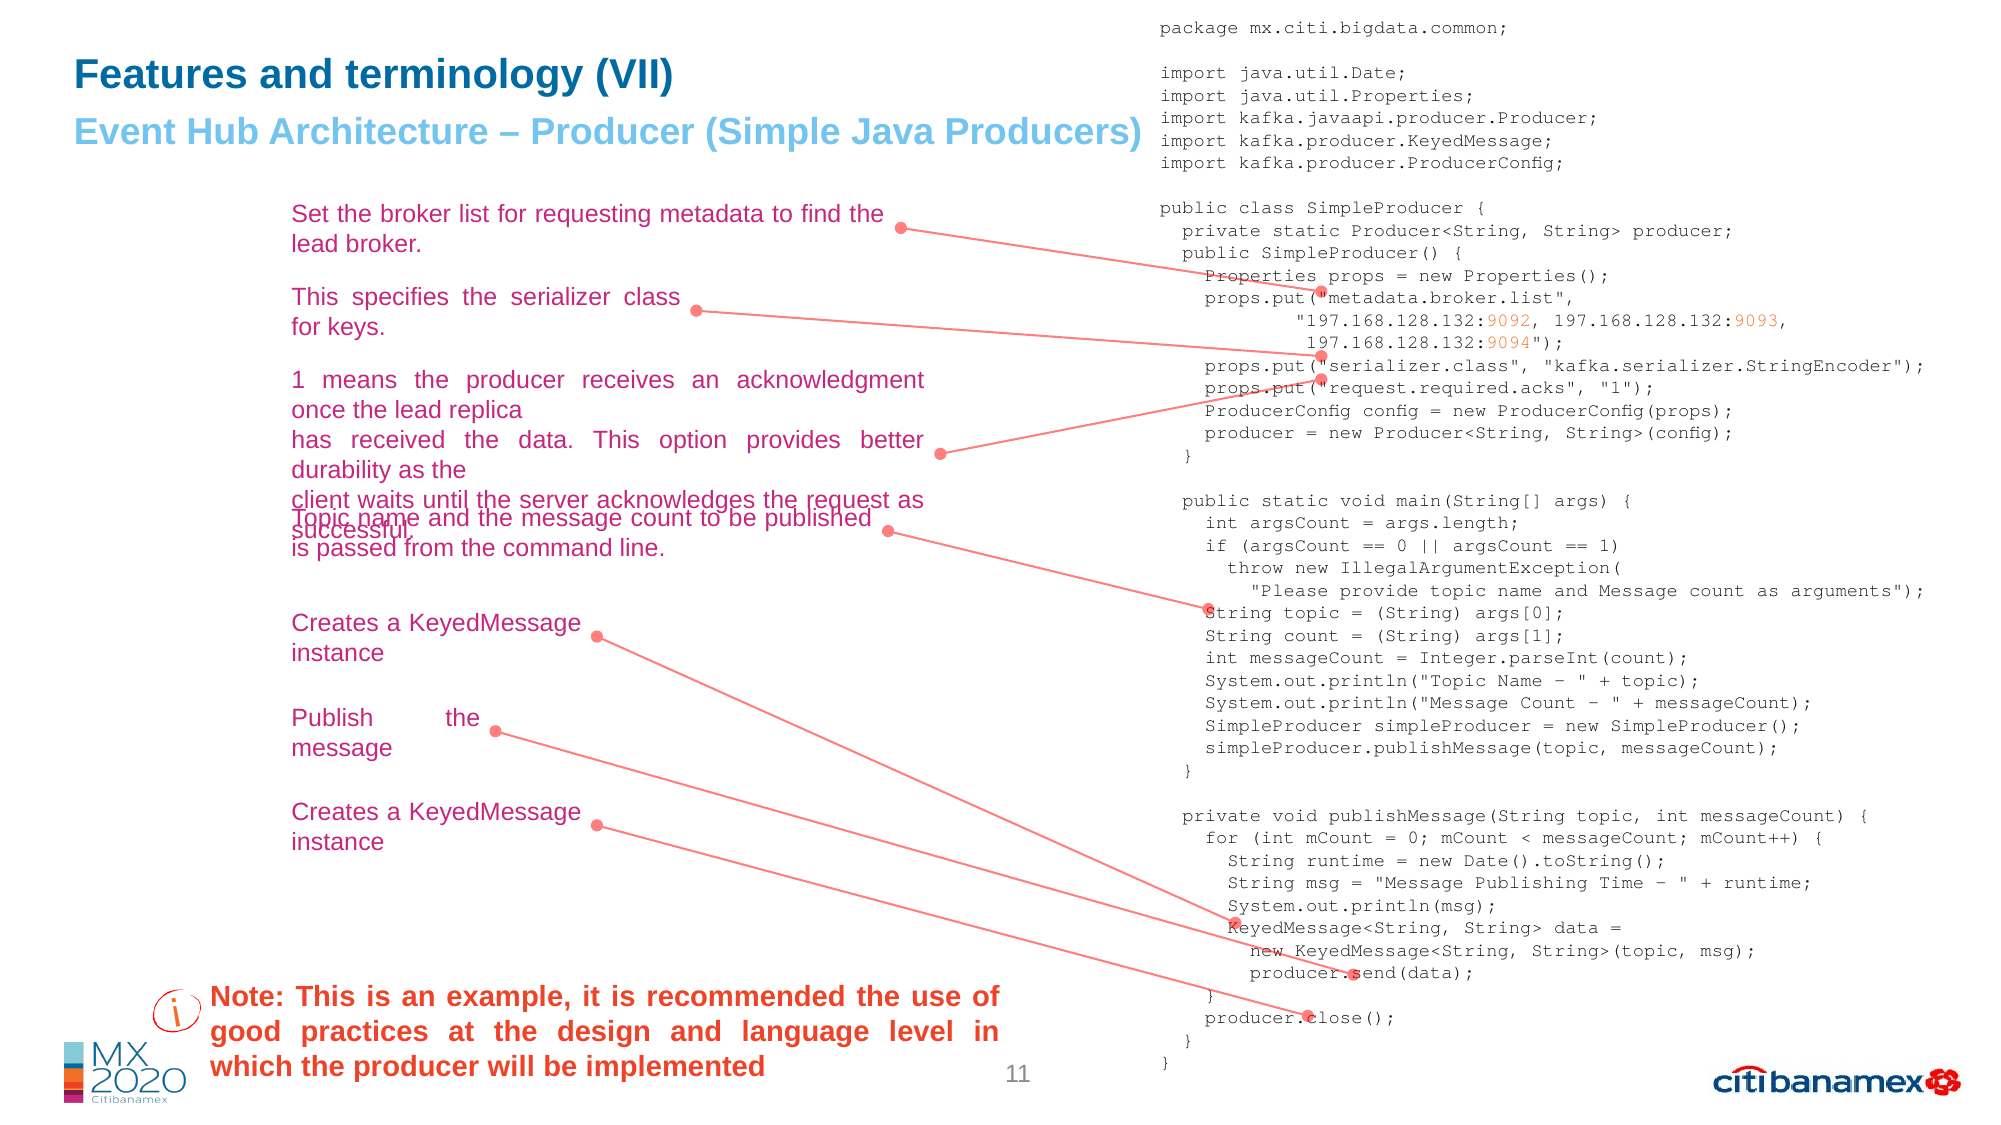

package mx.citi.bigdata.common;

import java.util.Date;
import java.util.Properties;
import kafka.javaapi.producer.Producer;
import kafka.producer.KeyedMessage;
import kafka.producer.ProducerConfig;

public class SimpleProducer {
  private static Producer<String, String> producer;
  public SimpleProducer() {
    Properties props = new Properties();
    props.put("metadata.broker.list",
            "197.168.128.132:9092, 197.168.128.132:9093,
             197.168.128.132:9094");
    props.put("serializer.class", "kafka.serializer.StringEncoder");
    props.put("request.required.acks", "1");
    ProducerConfig config = new ProducerConfig(props);
    producer = new Producer<String, String>(config);
  }

  public static void main(String[] args) {
    int argsCount = args.length;
    if (argsCount == 0 || argsCount == 1)
      throw new IllegalArgumentException(
        "Please provide topic name and Message count as arguments");
    String topic = (String) args[0];
    String count = (String) args[1];
    int messageCount = Integer.parseInt(count);
    System.out.println("Topic Name - " + topic);
    System.out.println("Message Count - " + messageCount);
    SimpleProducer simpleProducer = new SimpleProducer();
    simpleProducer.publishMessage(topic, messageCount);
  }

  private void publishMessage(String topic, int messageCount) {
    for (int mCount = 0; mCount < messageCount; mCount++) {
      String runtime = new Date().toString();
      String msg = "Message Publishing Time - " + runtime;
      System.out.println(msg);
      KeyedMessage<String, String> data =
        new KeyedMessage<String, String>(topic, msg);
        producer.send(data);
    }
    producer.close();
  }
}
Features and terminology (VII)
Event Hub Architecture – Producer (Simple Java Producers)
Set the broker list for requesting metadata to find the lead broker.
This specifies the serializer class for keys.
1 means the producer receives an acknowledgment once the lead replica
has received the data. This option provides better durability as the
client waits until the server acknowledges the request as successful.
Topic name and the message count to be published is passed from the command line.
Creates a KeyedMessage instance
Publish the message
Creates a KeyedMessage instance
Note: This is an example, it is recommended the use of good practices at the design and language level in which the producer will be implemented
 ¡